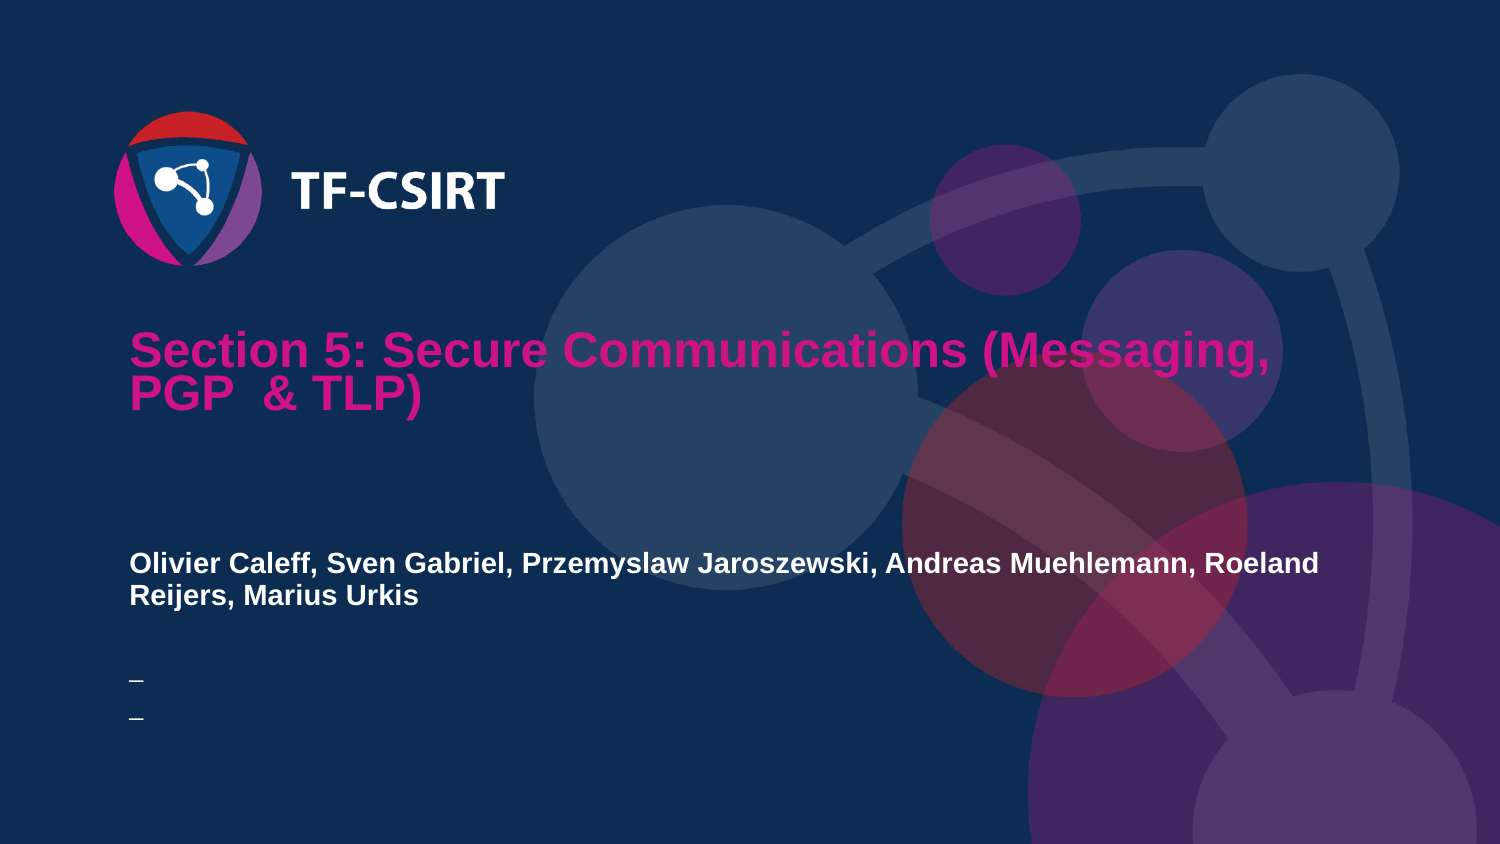

Section 5: Secure Communications (Messaging, PGP  & TLP)
Olivier Caleff, Sven Gabriel, Przemyslaw Jaroszewski, Andreas Muehlemann, Roeland Reijers, Marius Urkis
_
_